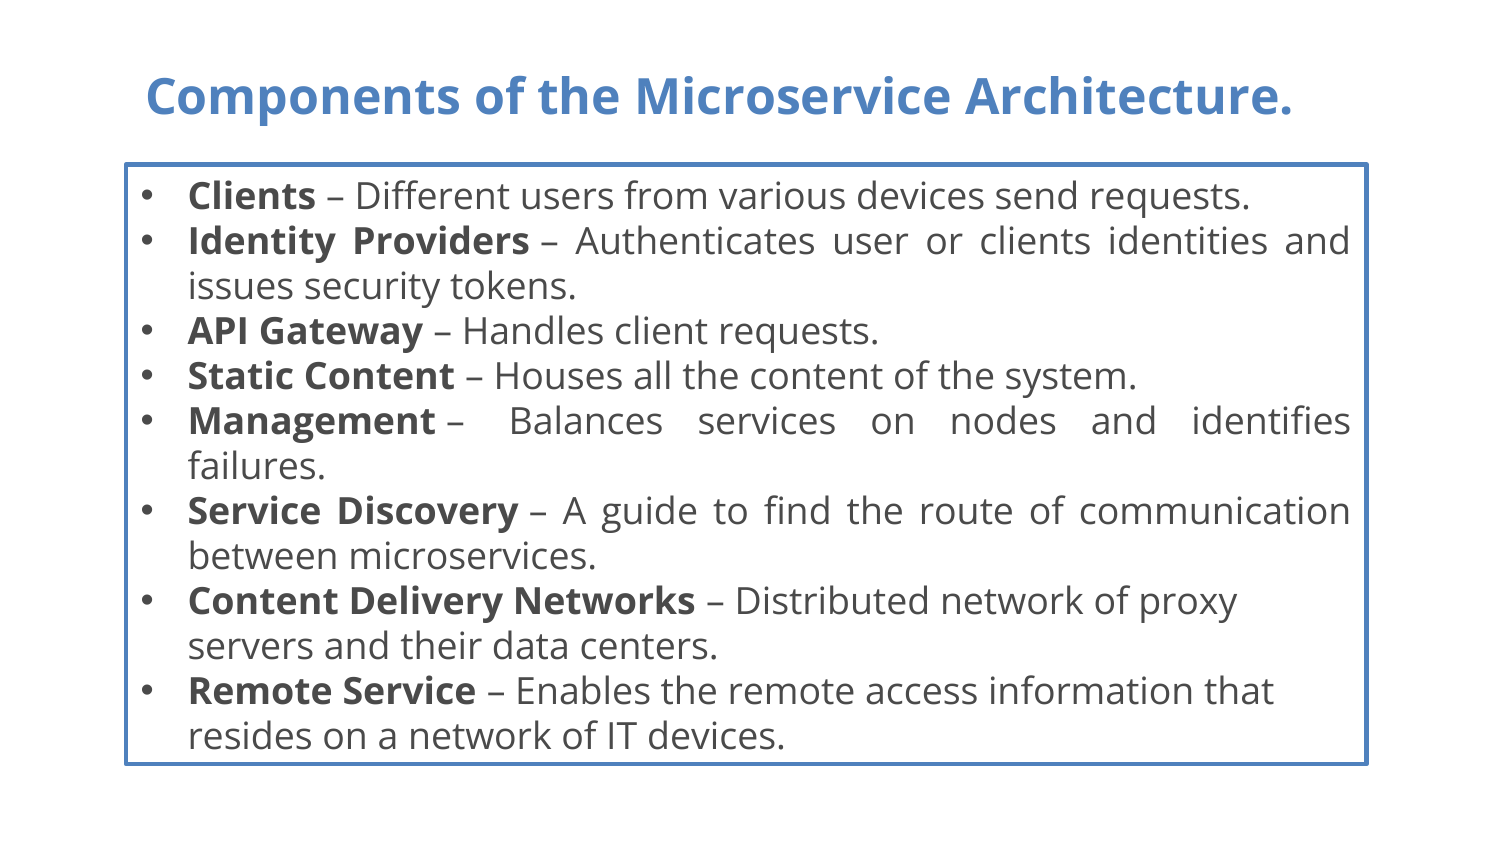

Components of the Microservice Architecture.
Clients – Different users from various devices send requests.
Identity Providers – Authenticates user or clients identities and issues security tokens.
API Gateway – Handles client requests.
Static Content – Houses all the content of the system.
Management –  Balances services on nodes and identifies failures.
Service Discovery – A guide to find the route of communication between microservices.
Content Delivery Networks – Distributed network of proxy servers and their data centers.
Remote Service – Enables the remote access information that resides on a network of IT devices.